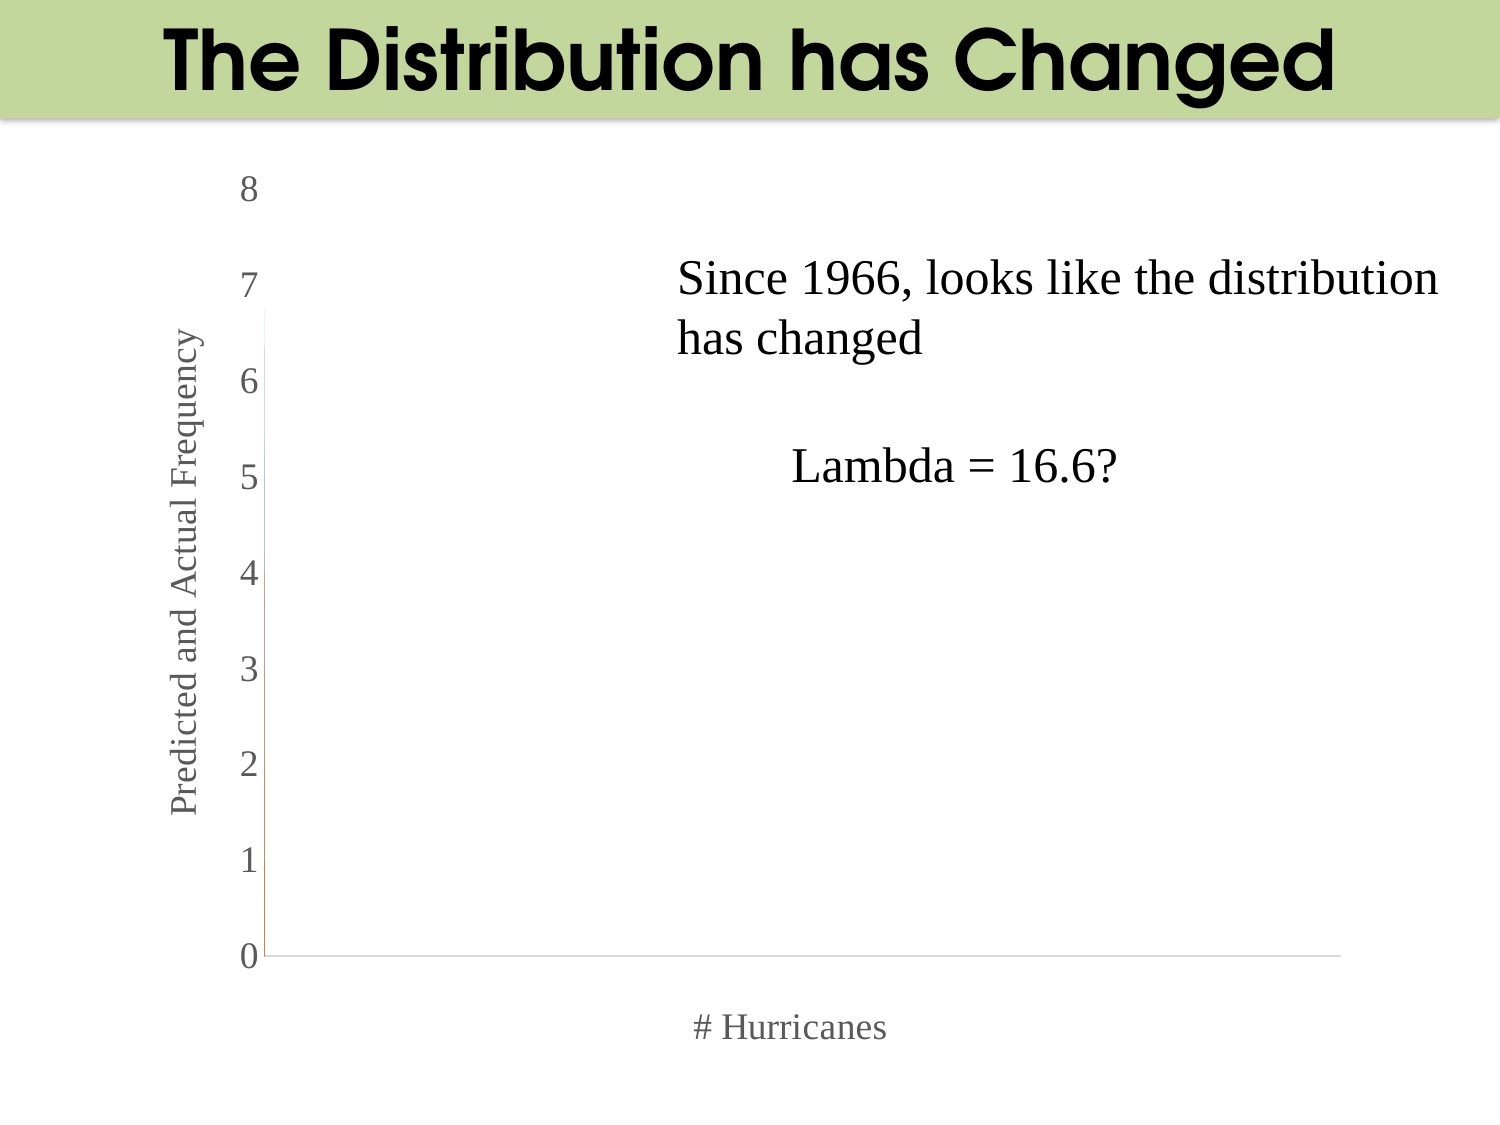

The Distribution has Changed

[unsupported chart]

Since 1966, looks like the distribution has changed
Lambda = 16.6?